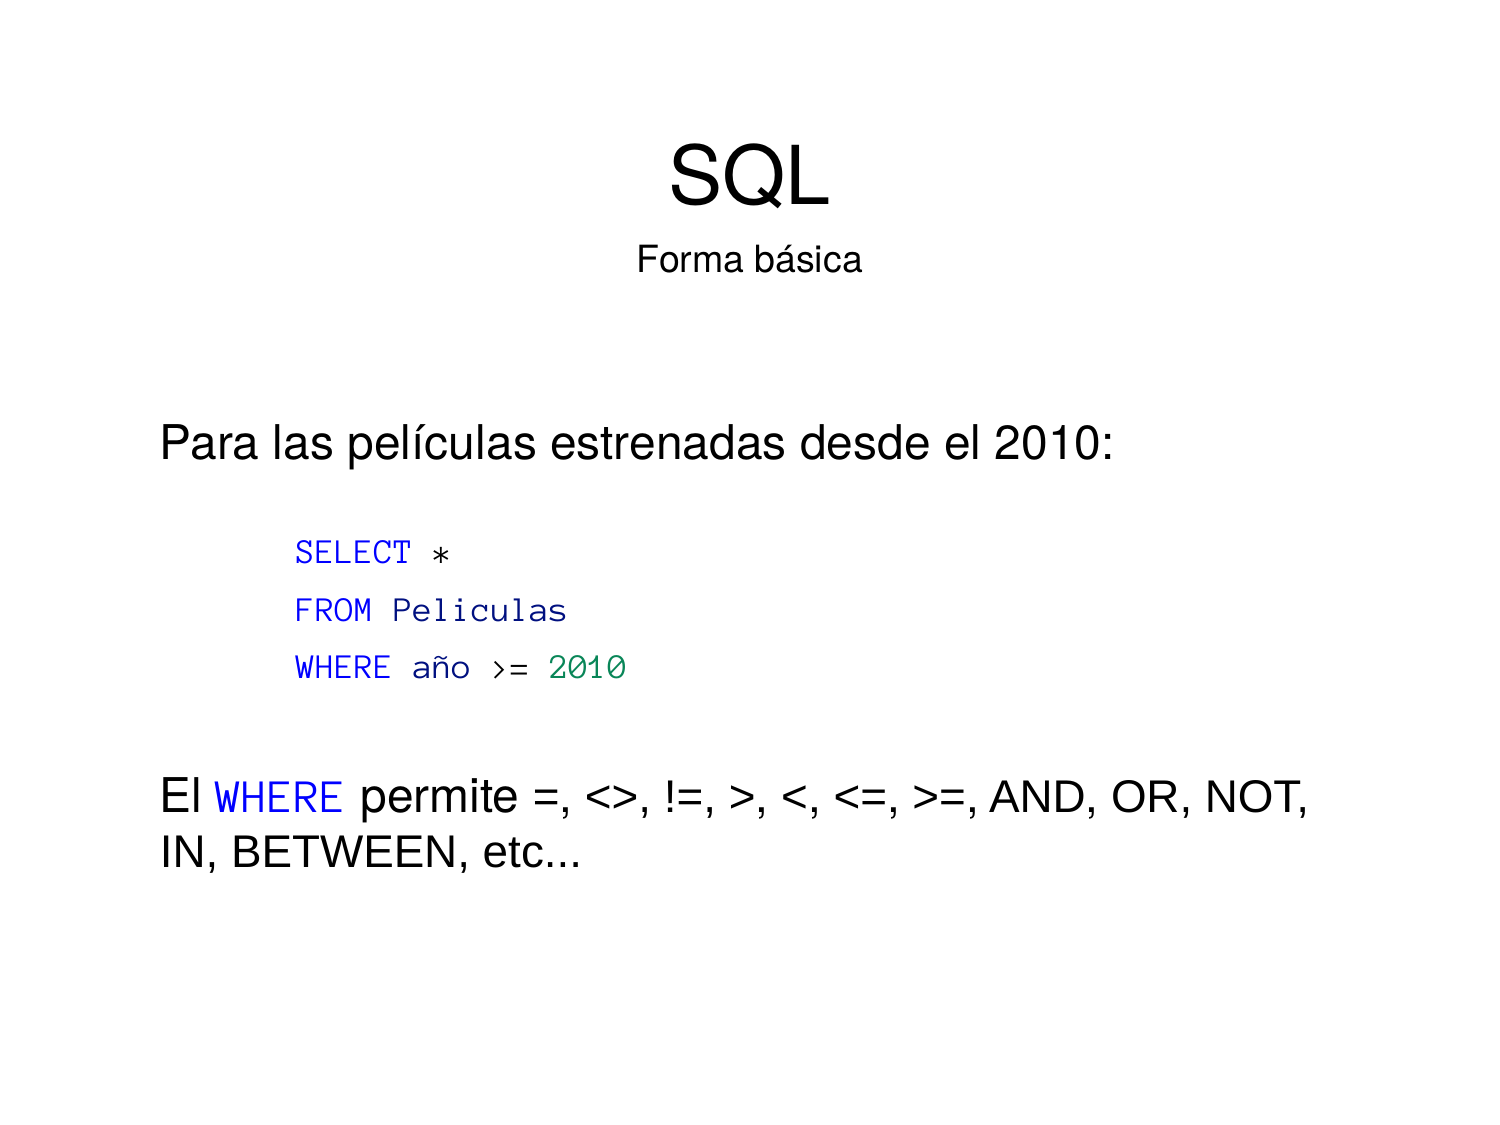

SQL
Forma básica
Para las películas estrenadas desde el 2010:
SELECT *
FROM Peliculas
WHERE año >= 2010

El WHERE permite =, <>, !=, >, <, <=, >=, AND, OR, NOT, IN, BETWEEN, etc...